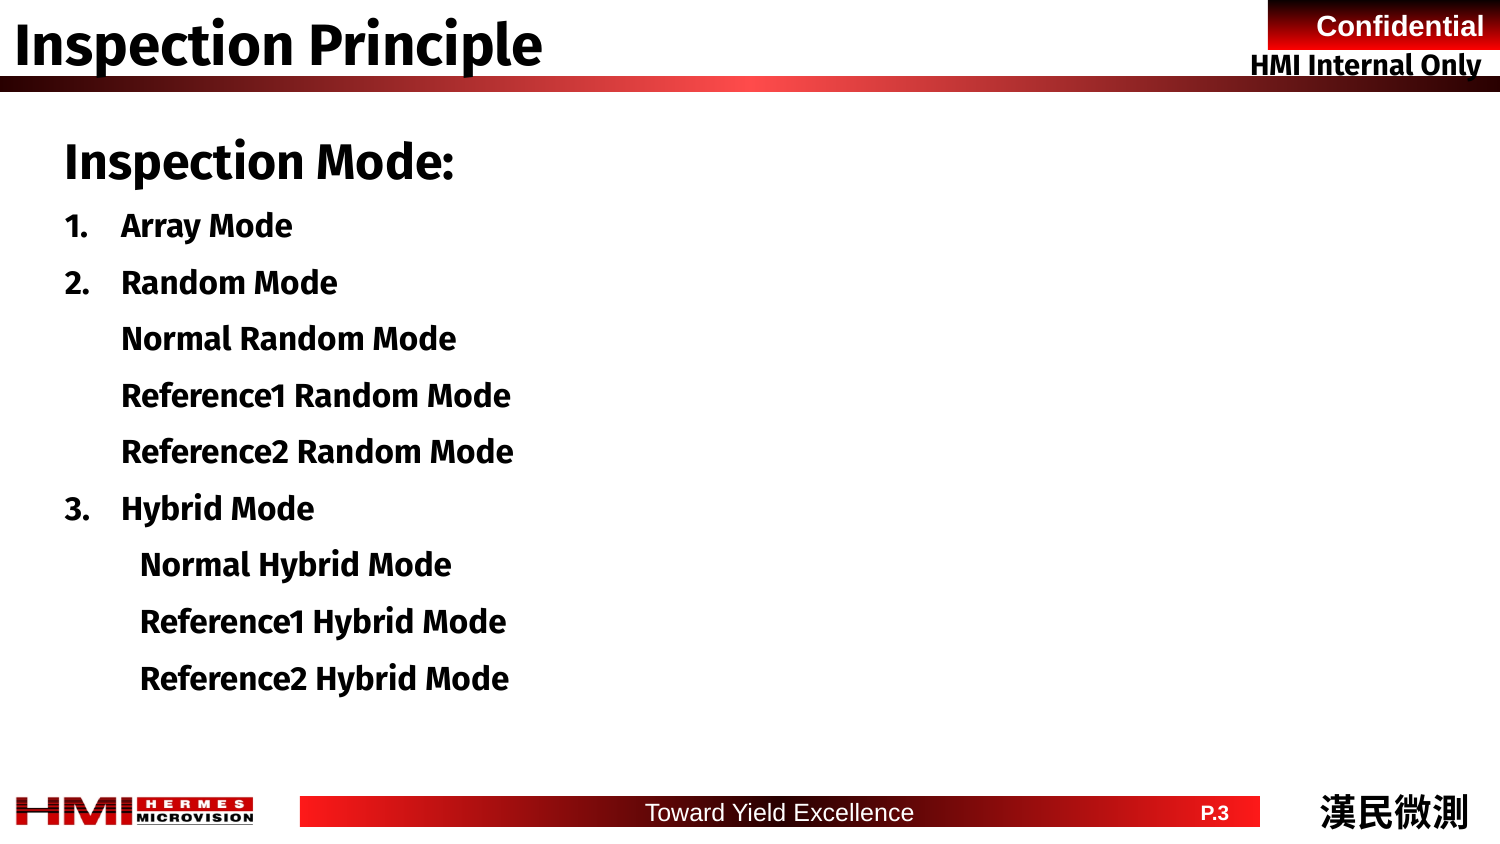

Inspection Principle
Inspection Mode:
Array Mode
Random Mode
	Normal Random Mode
	Reference1 Random Mode
	Reference2 Random Mode
Hybrid Mode
Normal Hybrid Mode
Reference1 Hybrid Mode
Reference2 Hybrid Mode